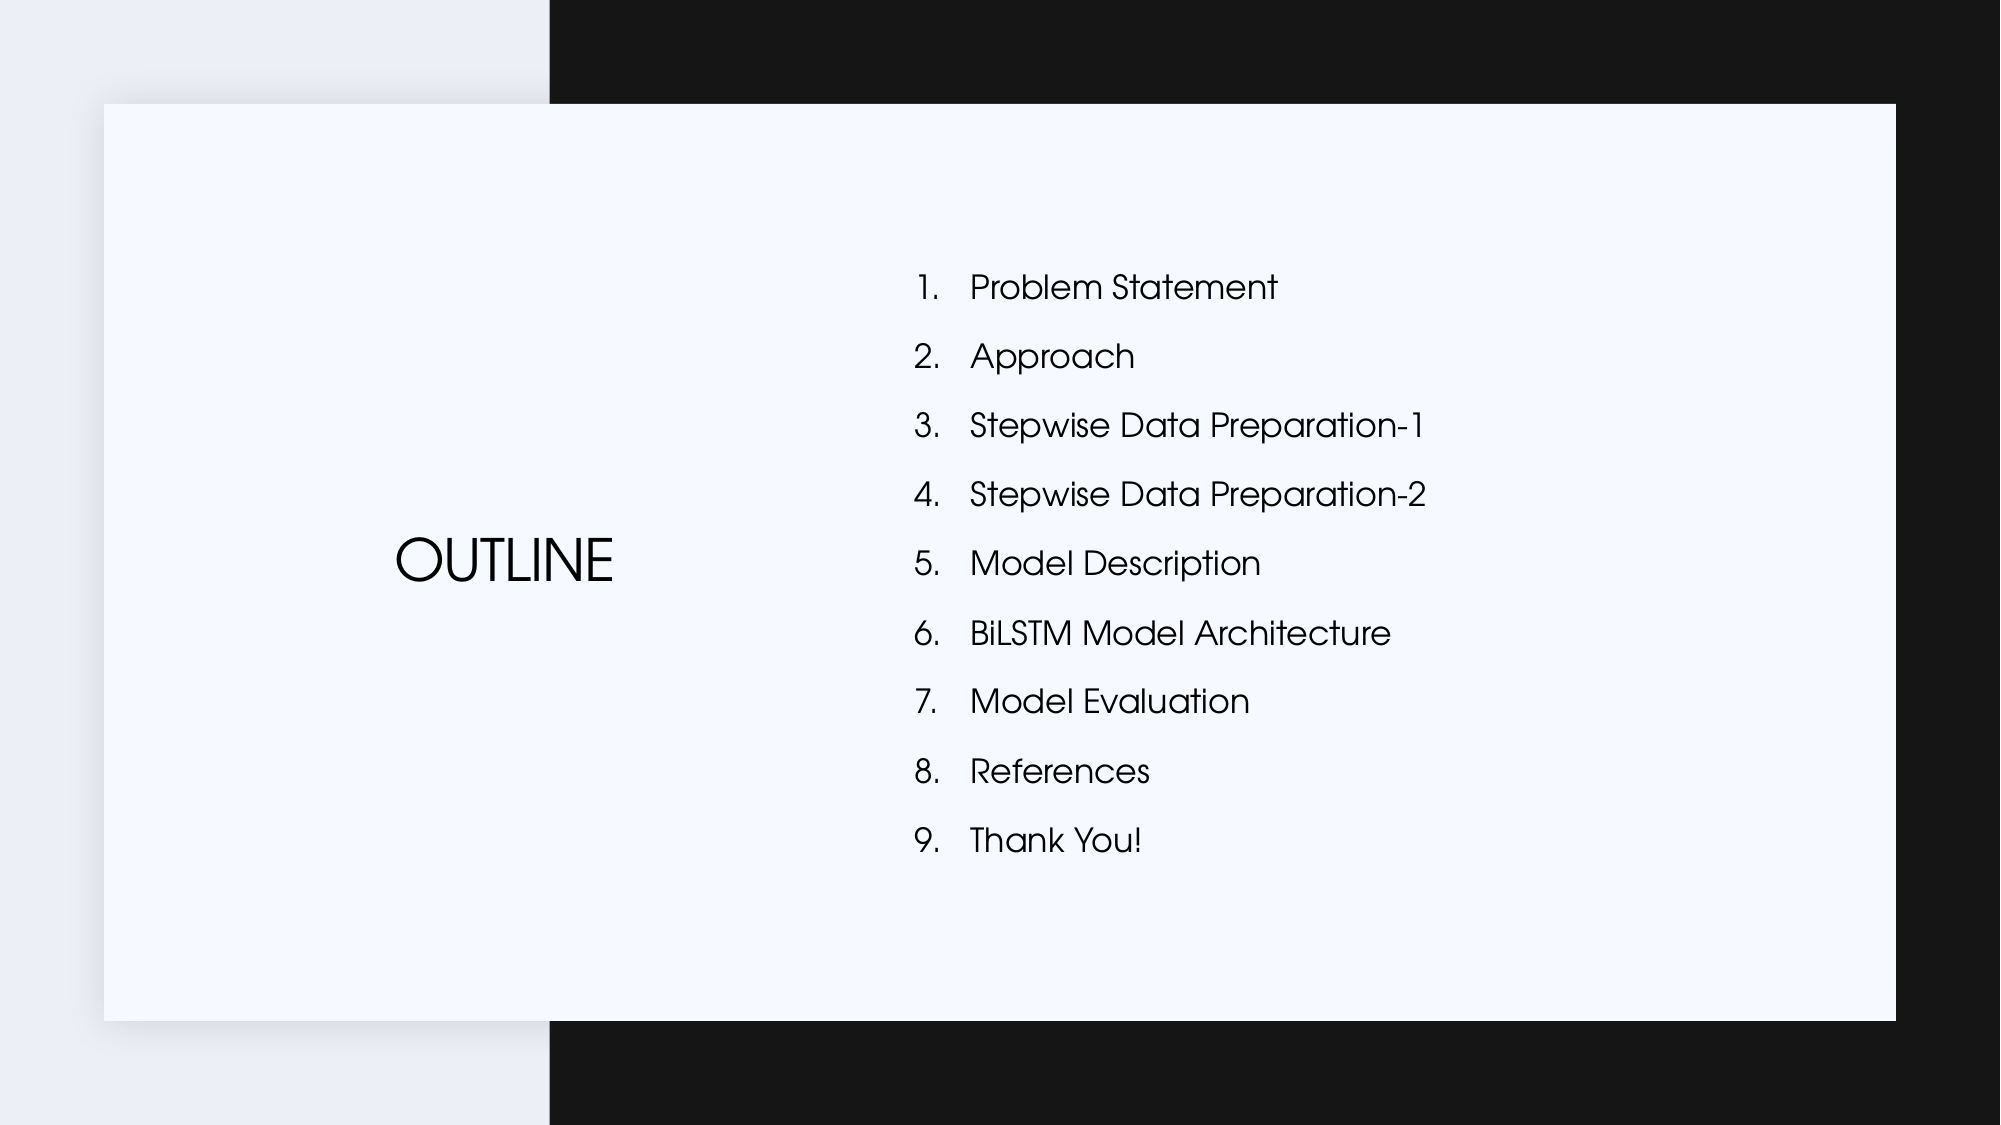

Problem Statement
Approach
Stepwise Data Preparation-1
Stepwise Data Preparation-2
Model Description
BiLSTM Model Architecture
Model Evaluation
References
Thank You!
# OUTLINE